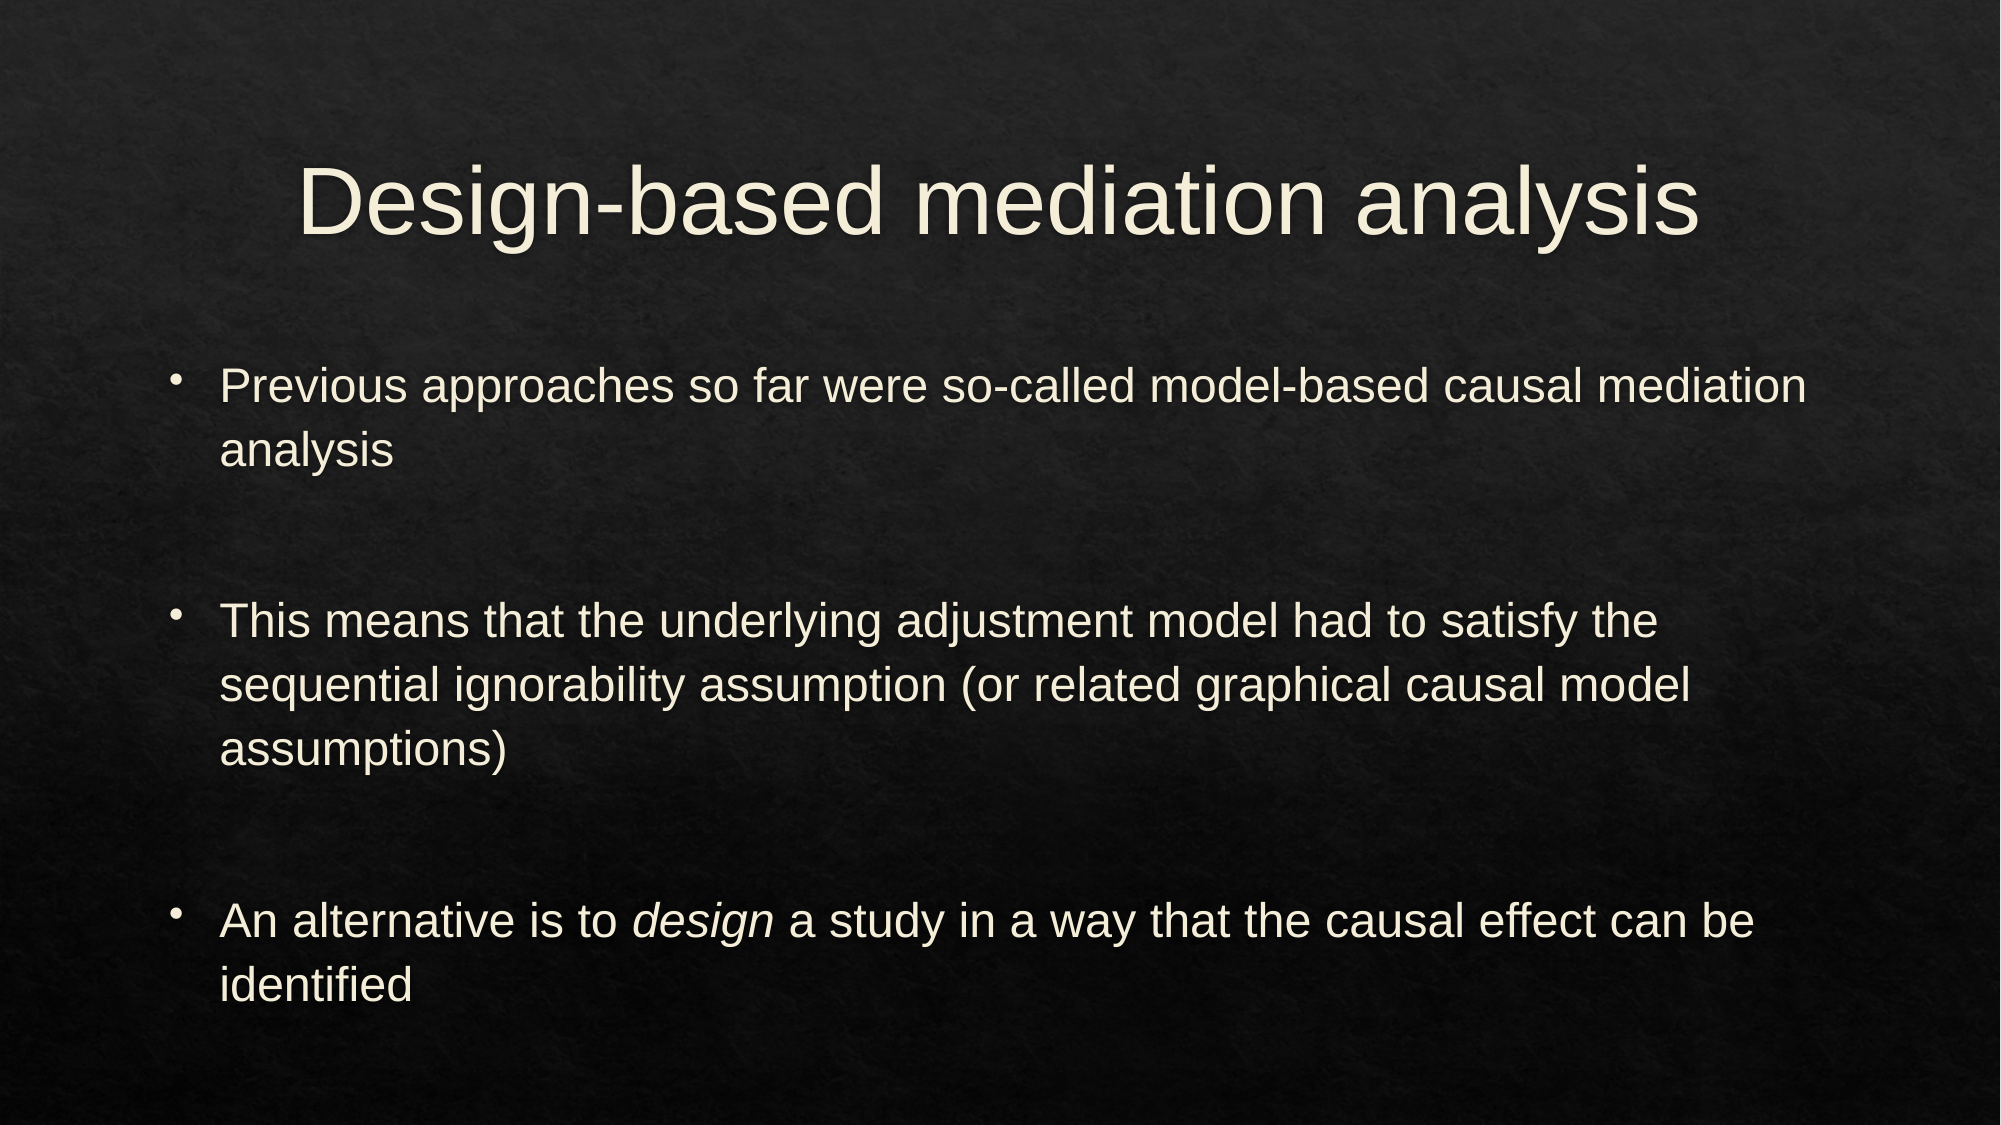

# Design-based mediation analysis
Previous approaches so far were so-called model-based causal mediation analysis

This means that the underlying adjustment model had to satisfy the sequential ignorability assumption (or related graphical causal model assumptions)

An alternative is to design a study in a way that the causal effect can be identified